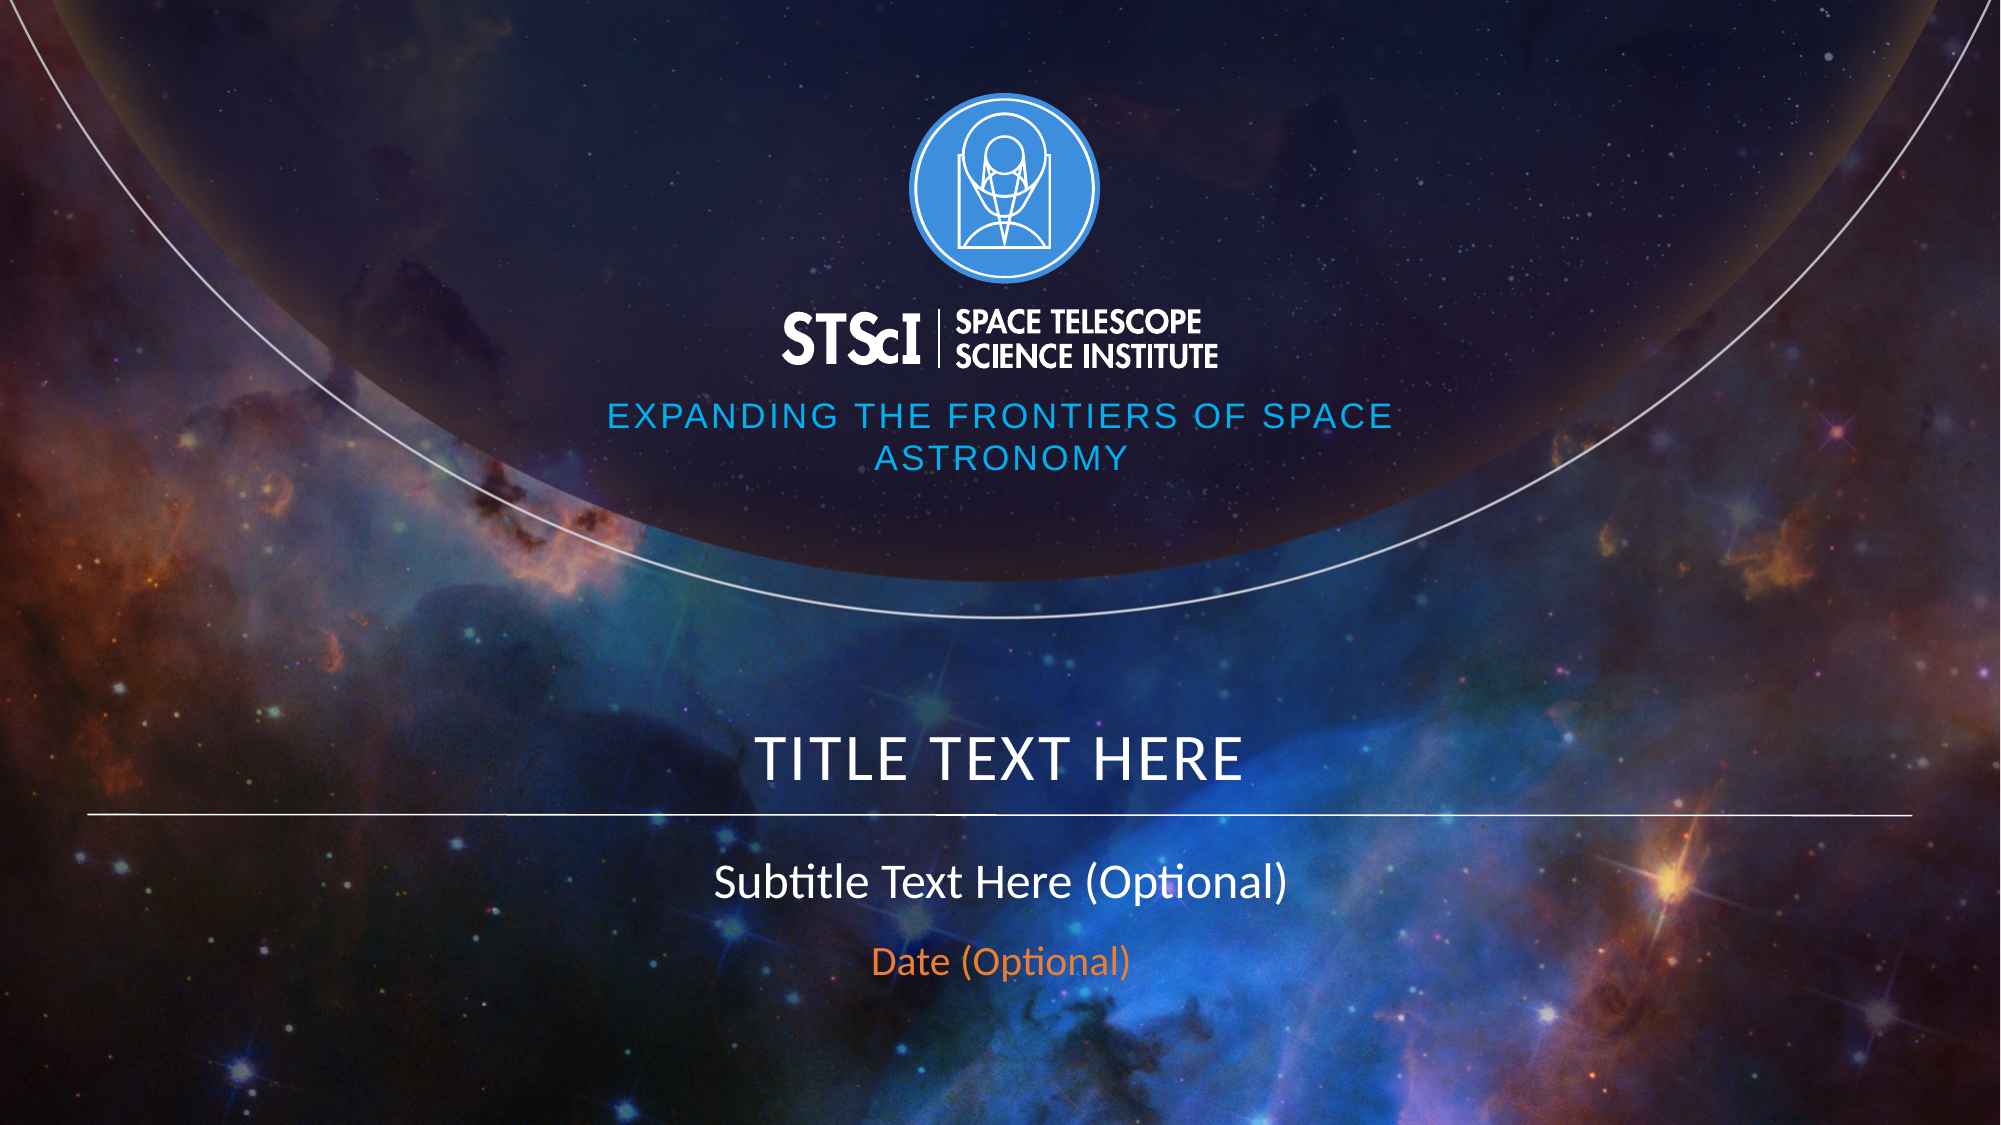

# TITLE TEXT HERE
Subtitle Text Here (Optional)
Date (Optional)